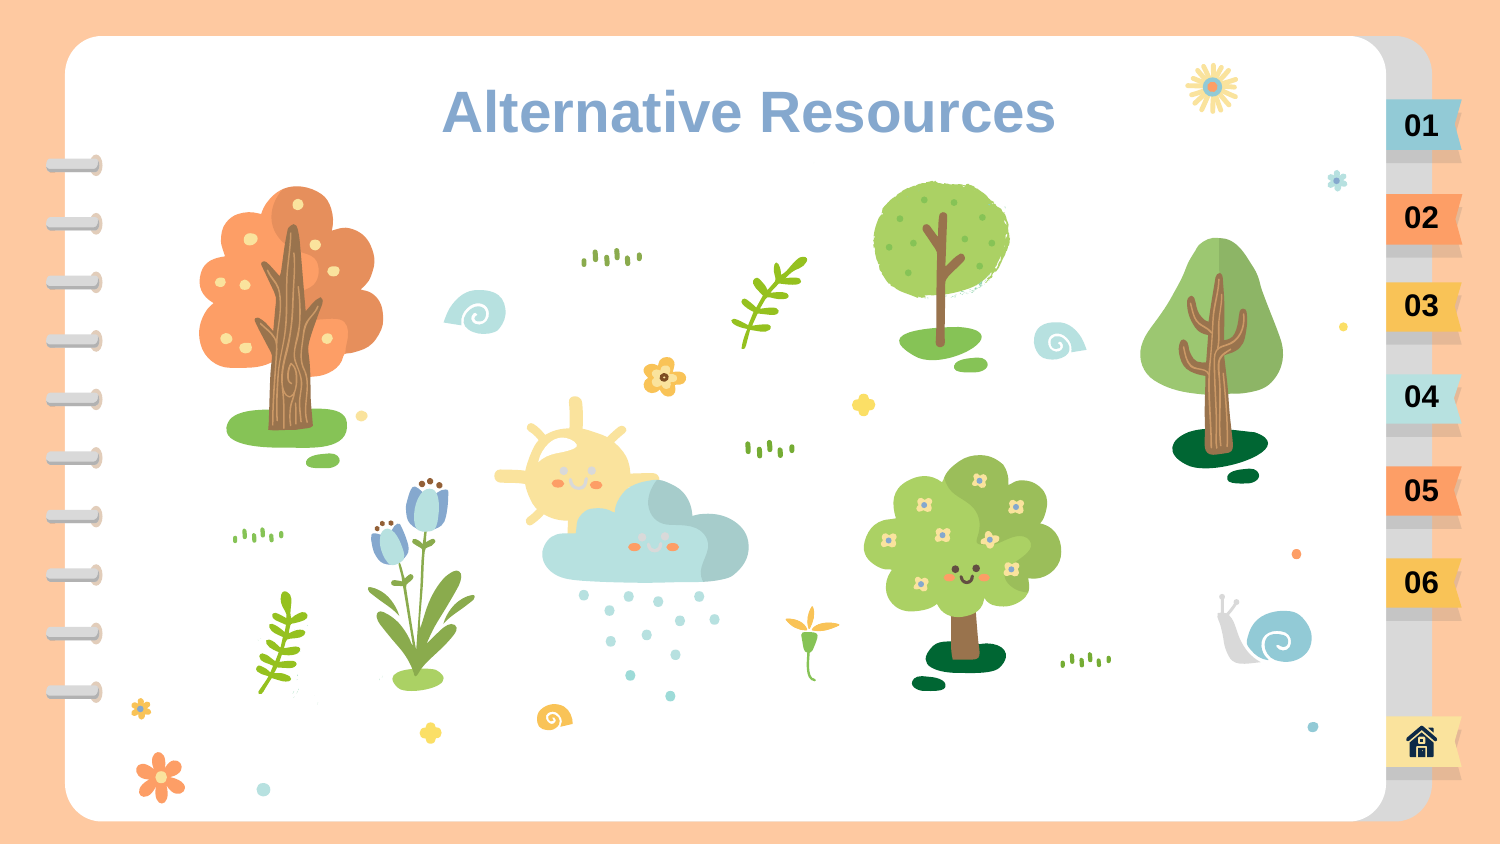

# Alternative Resources
01

02

03

04

05

06